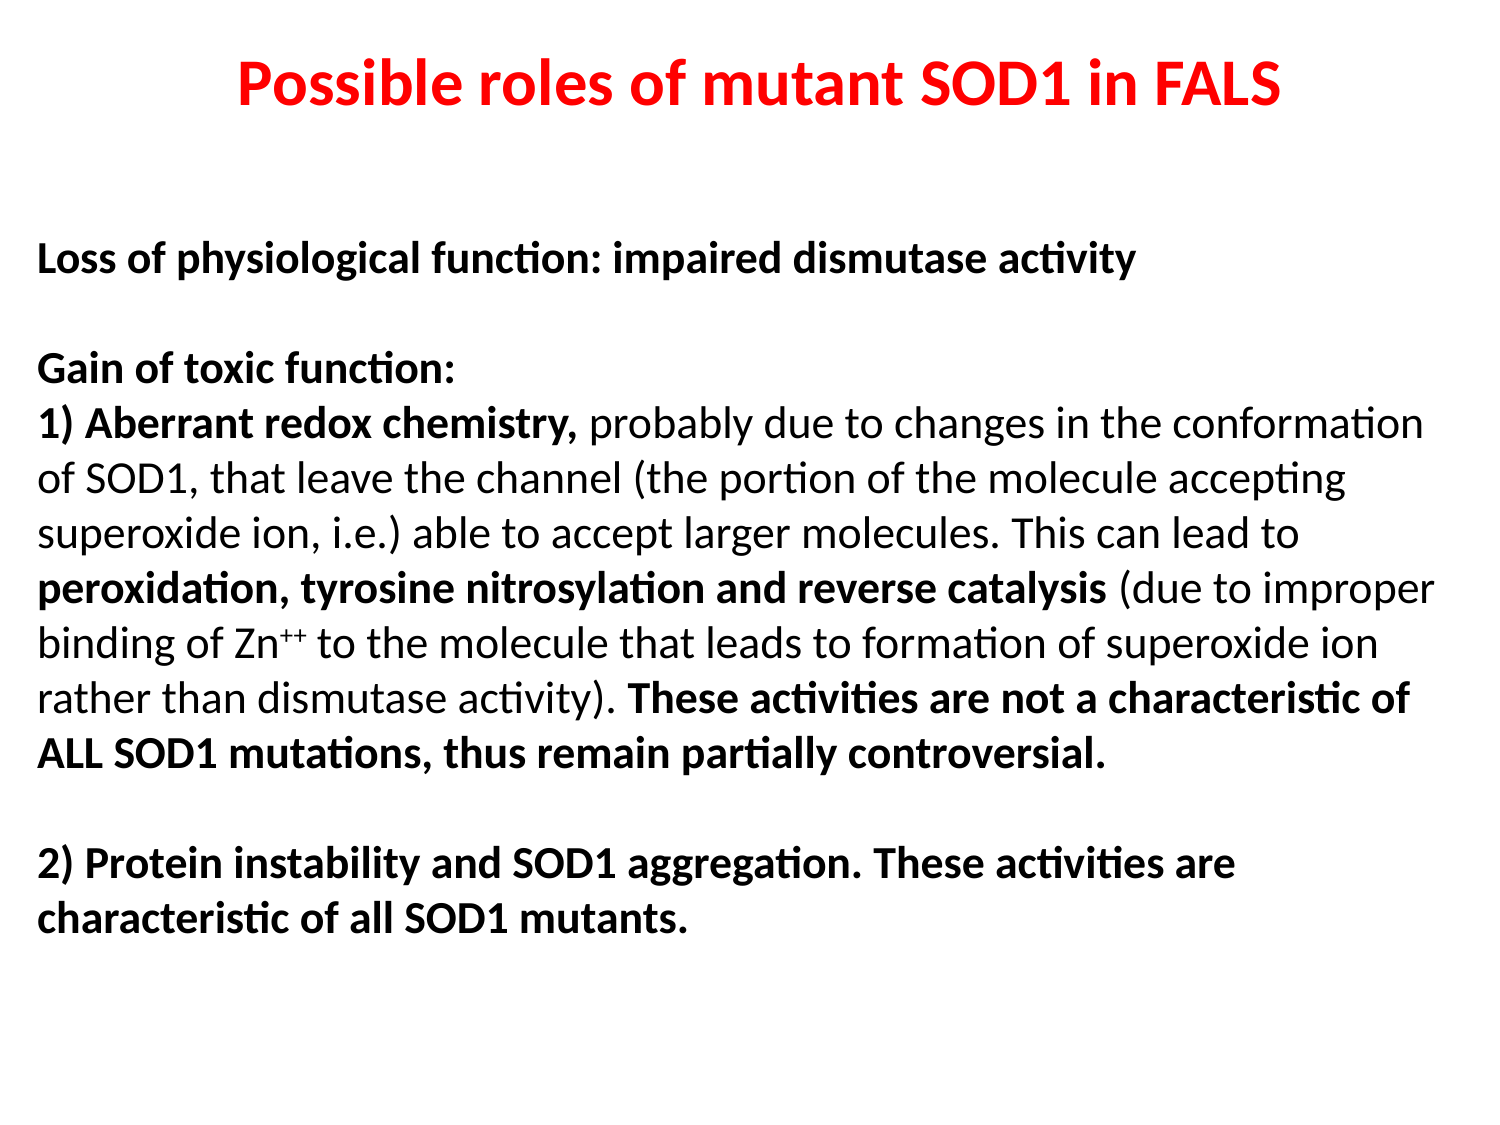

Possible roles of mutant SOD1 in FALS
Loss of physiological function: impaired dismutase activity

Gain of toxic function:
1) Aberrant redox chemistry, probably due to changes in the conformation of SOD1, that leave the channel (the portion of the molecule accepting superoxide ion, i.e.) able to accept larger molecules. This can lead to peroxidation, tyrosine nitrosylation and reverse catalysis (due to improper binding of Zn++ to the molecule that leads to formation of superoxide ion rather than dismutase activity). These activities are not a characteristic of ALL SOD1 mutations, thus remain partially controversial.

2) Protein instability and SOD1 aggregation. These activities are characteristic of all SOD1 mutants.